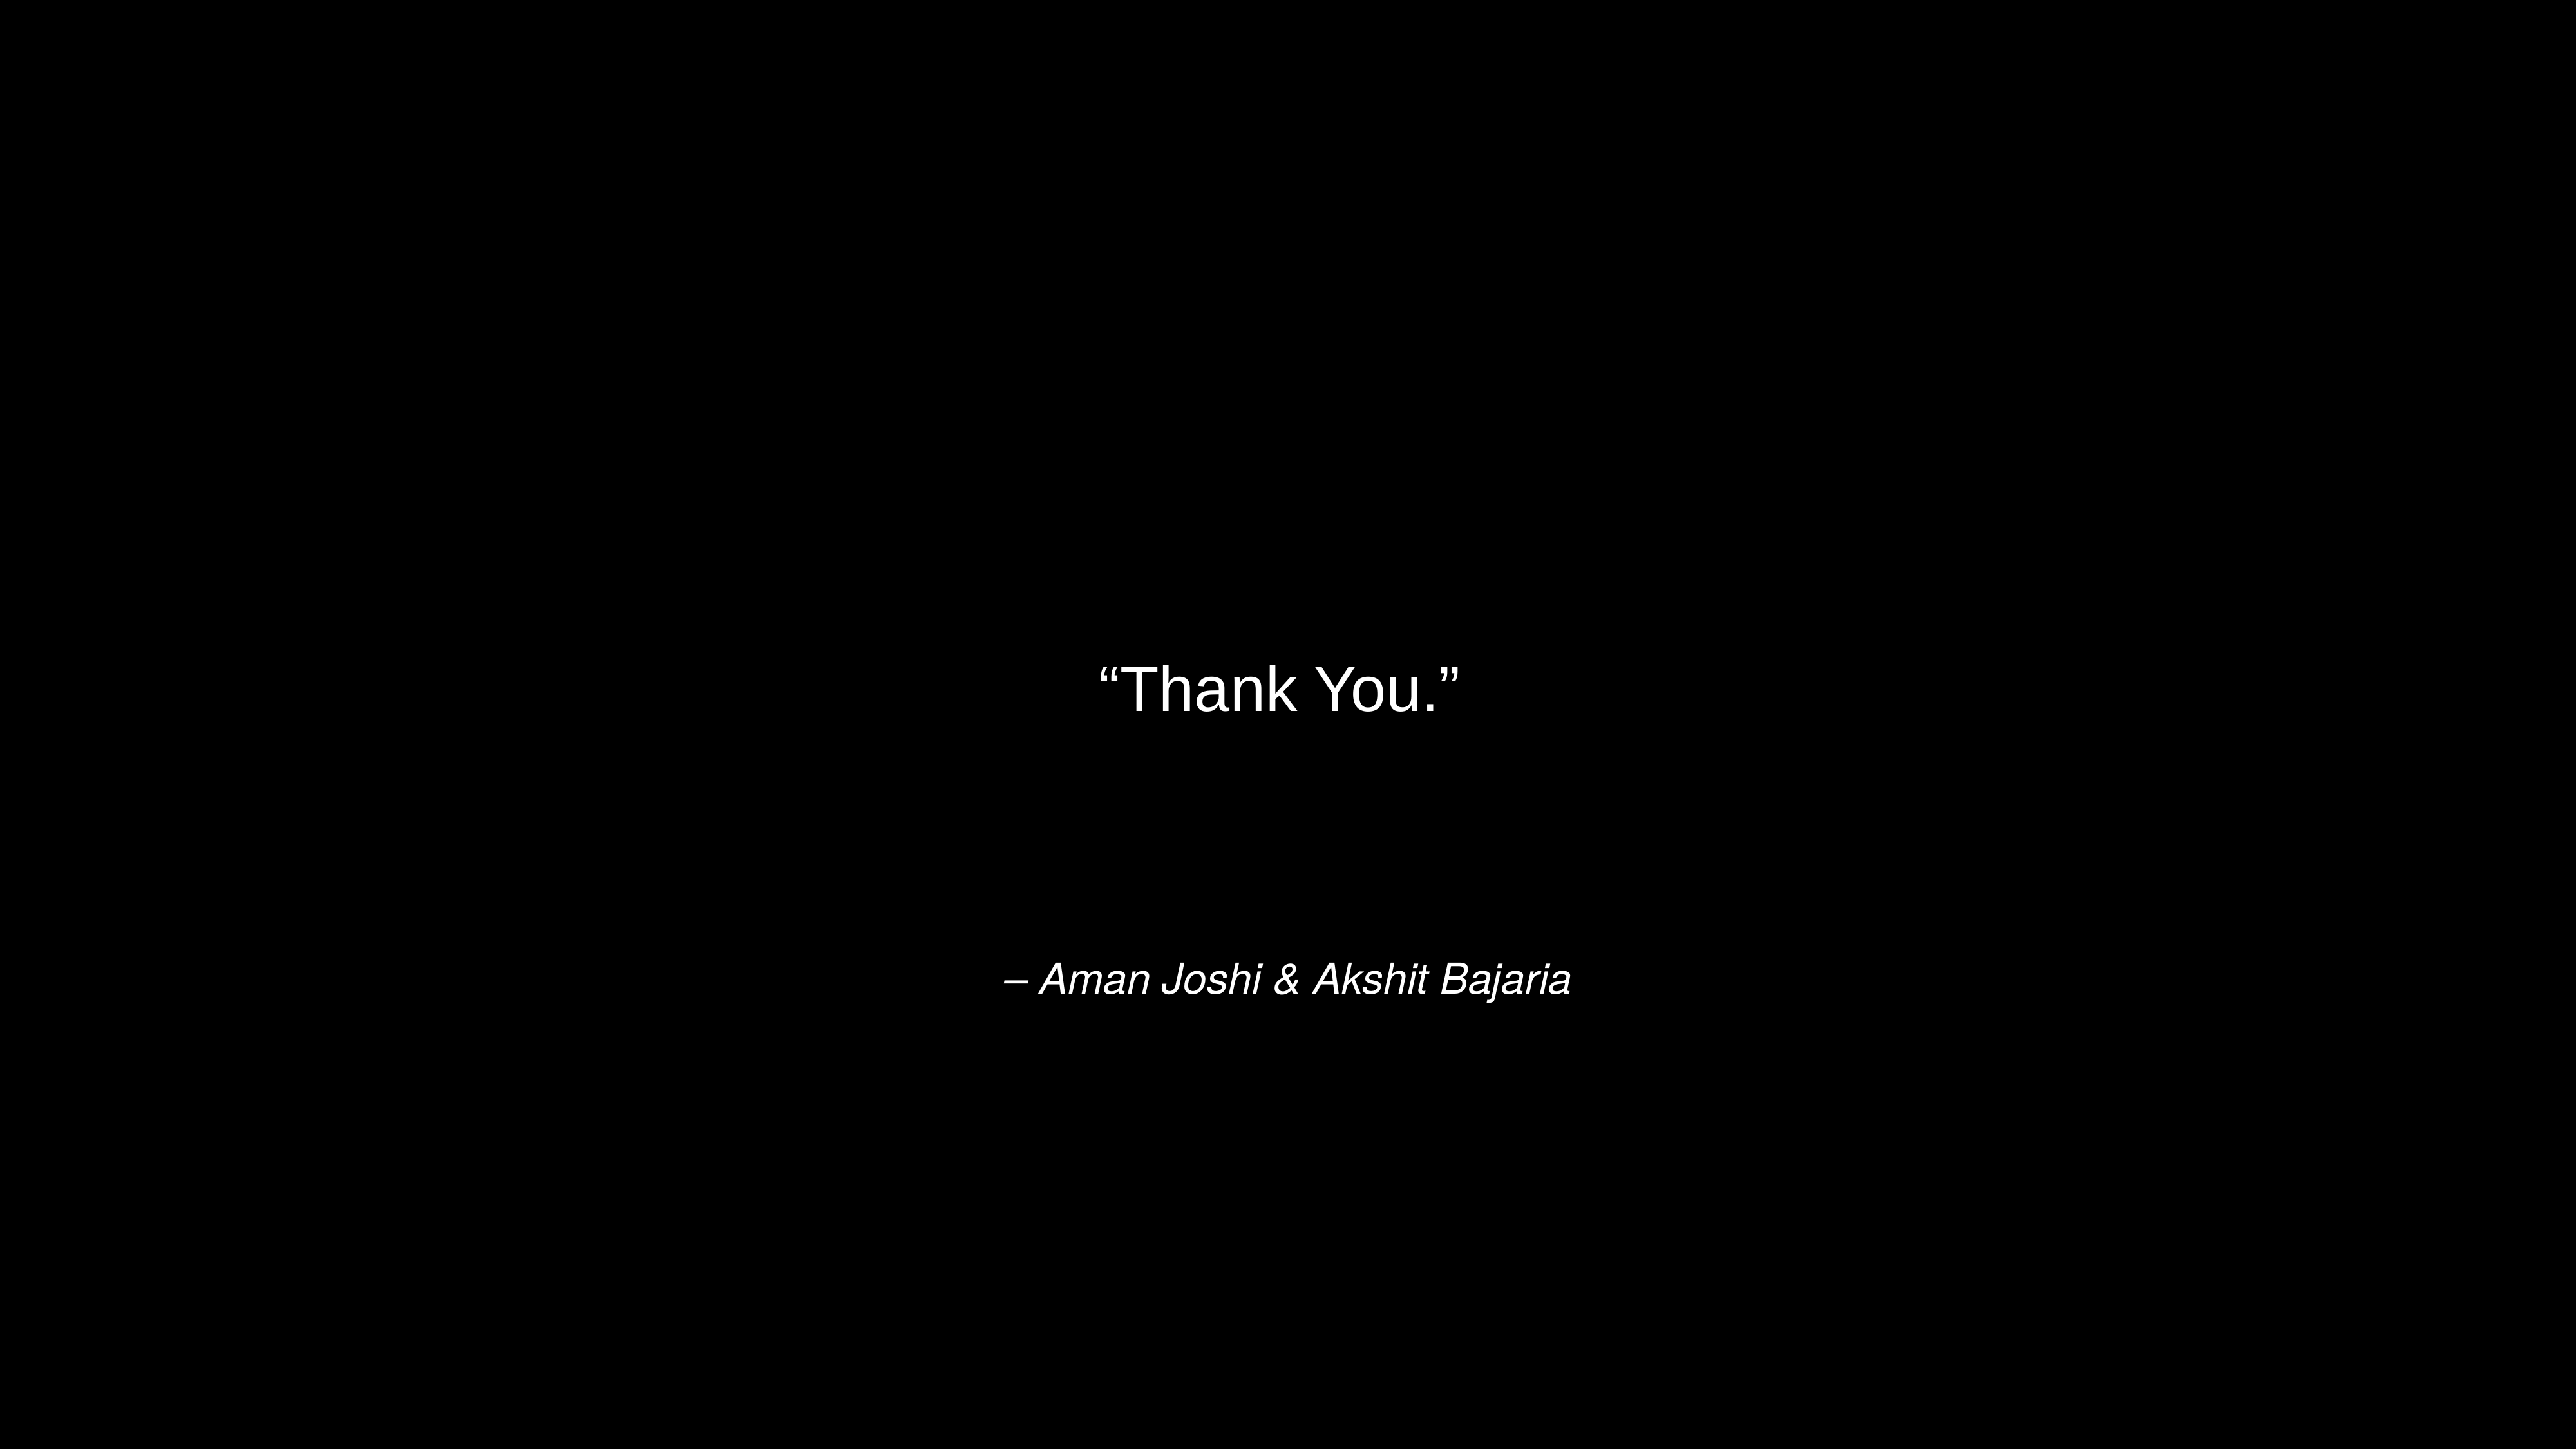

“Thank You.”
– Aman Joshi & Akshit Bajaria